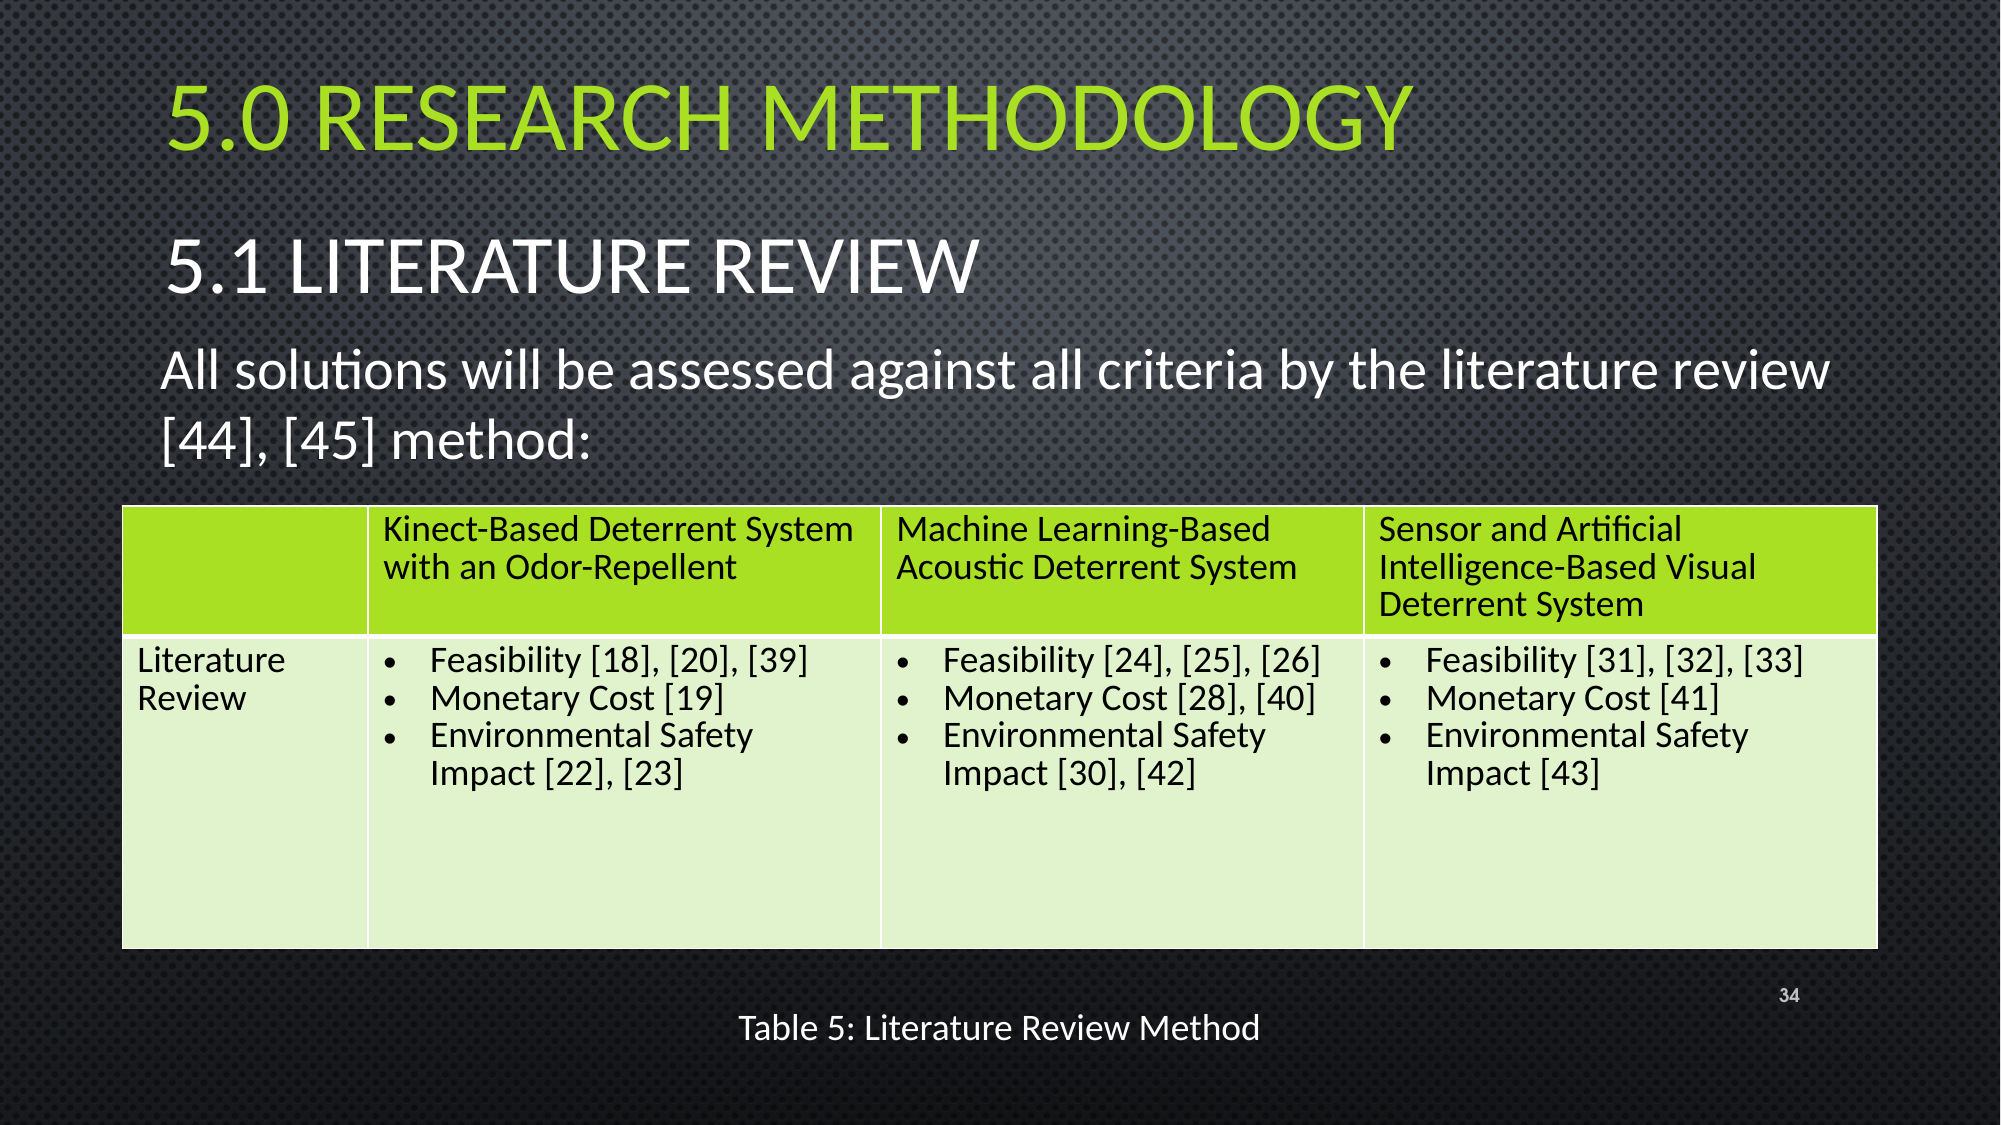

5.0 Research Methodology
5.1 LITERATURE REVIEW
All solutions will be assessed against all criteria by the literature review [44], [45] method:

|  | Kinect-Based Deterrent System with an Odor-Repellent | Machine Learning-Based Acoustic Deterrent System | Sensor and Artificial Intelligence-Based Visual Deterrent System |
| --- | --- | --- | --- |
| Literature Review | Feasibility [18], [20], [39] Monetary Cost [19] Environmental Safety Impact [22], [23] | Feasibility [24], [25], [26] Monetary Cost [28], [40] Environmental Safety Impact [30], [42] | Feasibility [31], [32], [33] Monetary Cost [41] Environmental Safety Impact [43] |
34
Table 5: Literature Review Method